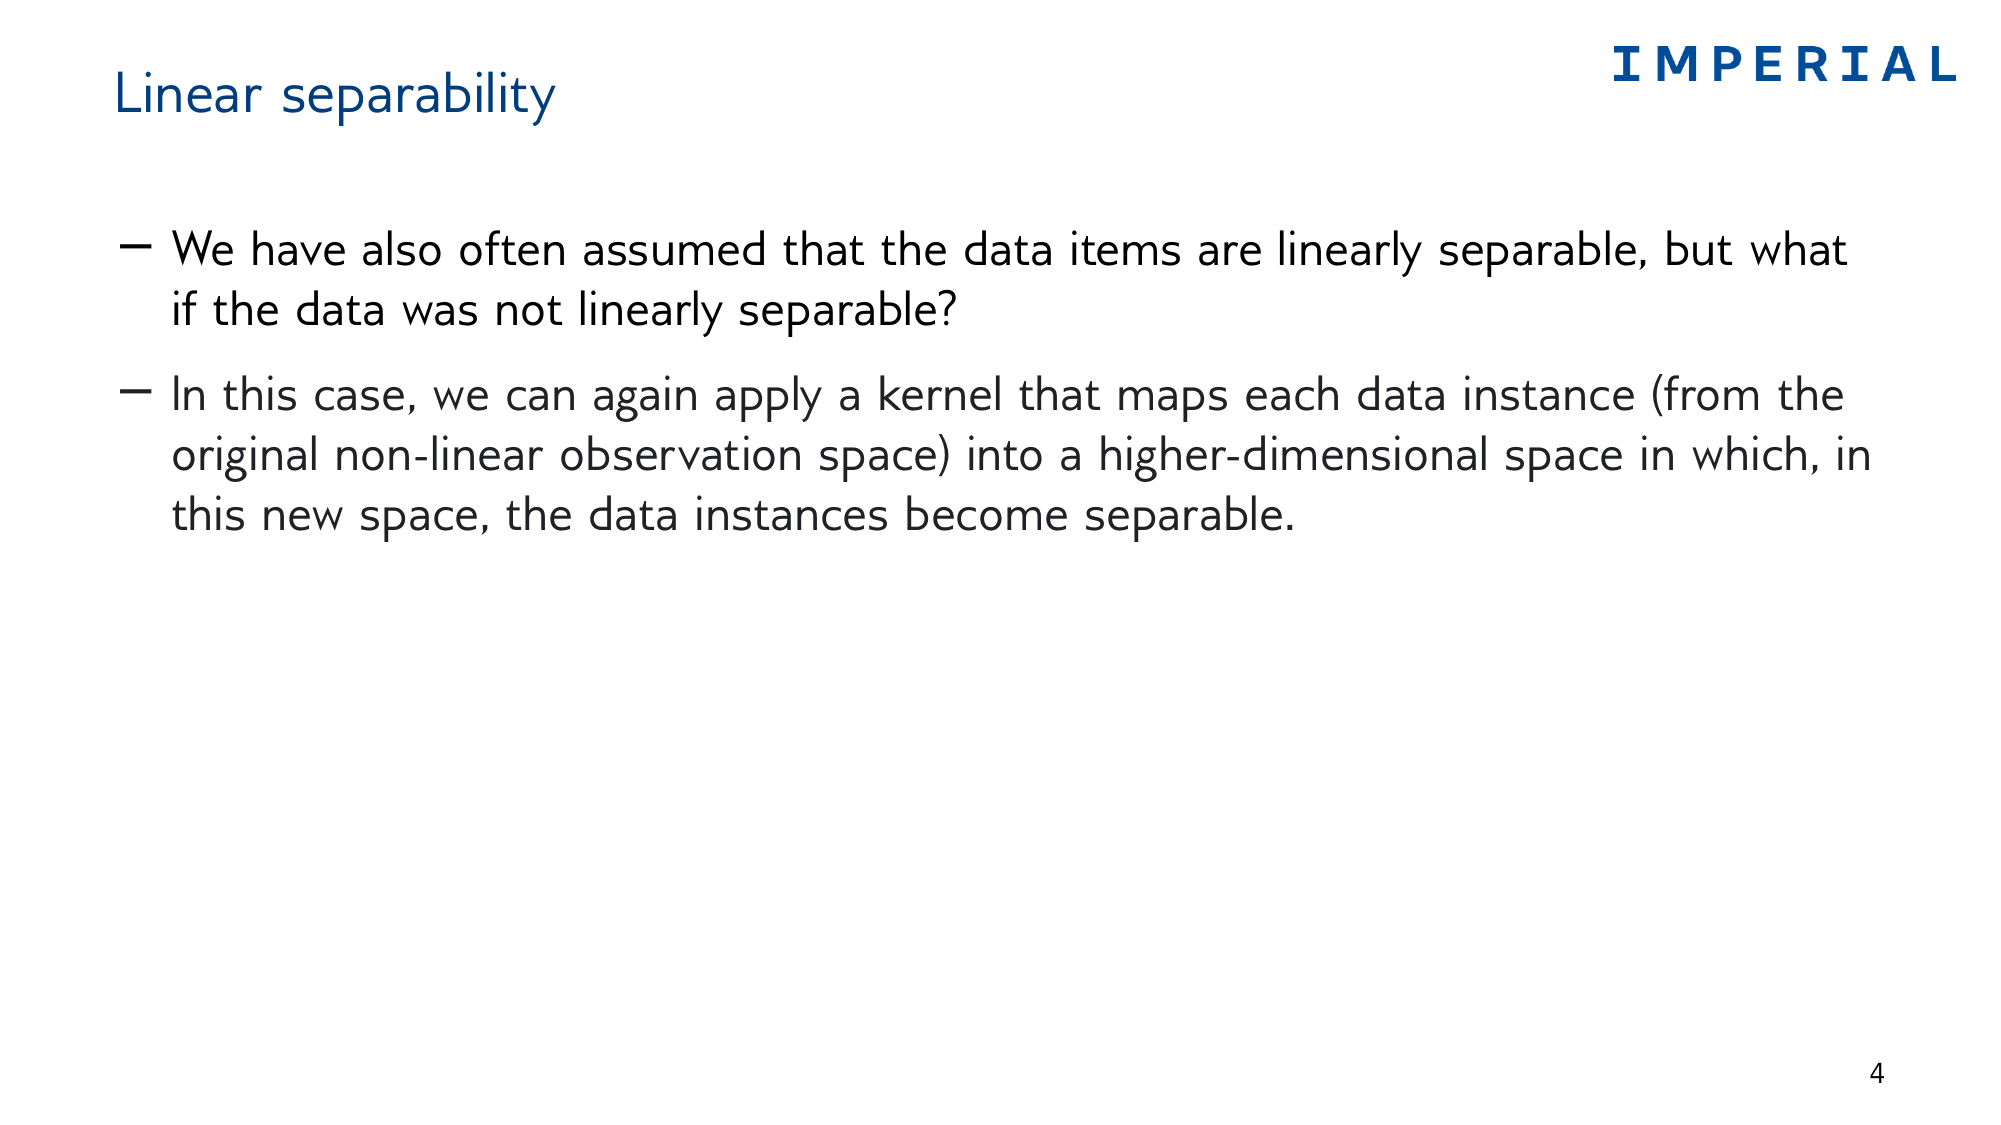

# Linear separability
We have also often assumed that the data items are linearly separable, but what if the data was not linearly separable?
In this case, we can again apply a kernel that maps each data instance (from the original non-linear observation space) into a higher-dimensional space in which, in this new space, the data instances become separable.

4